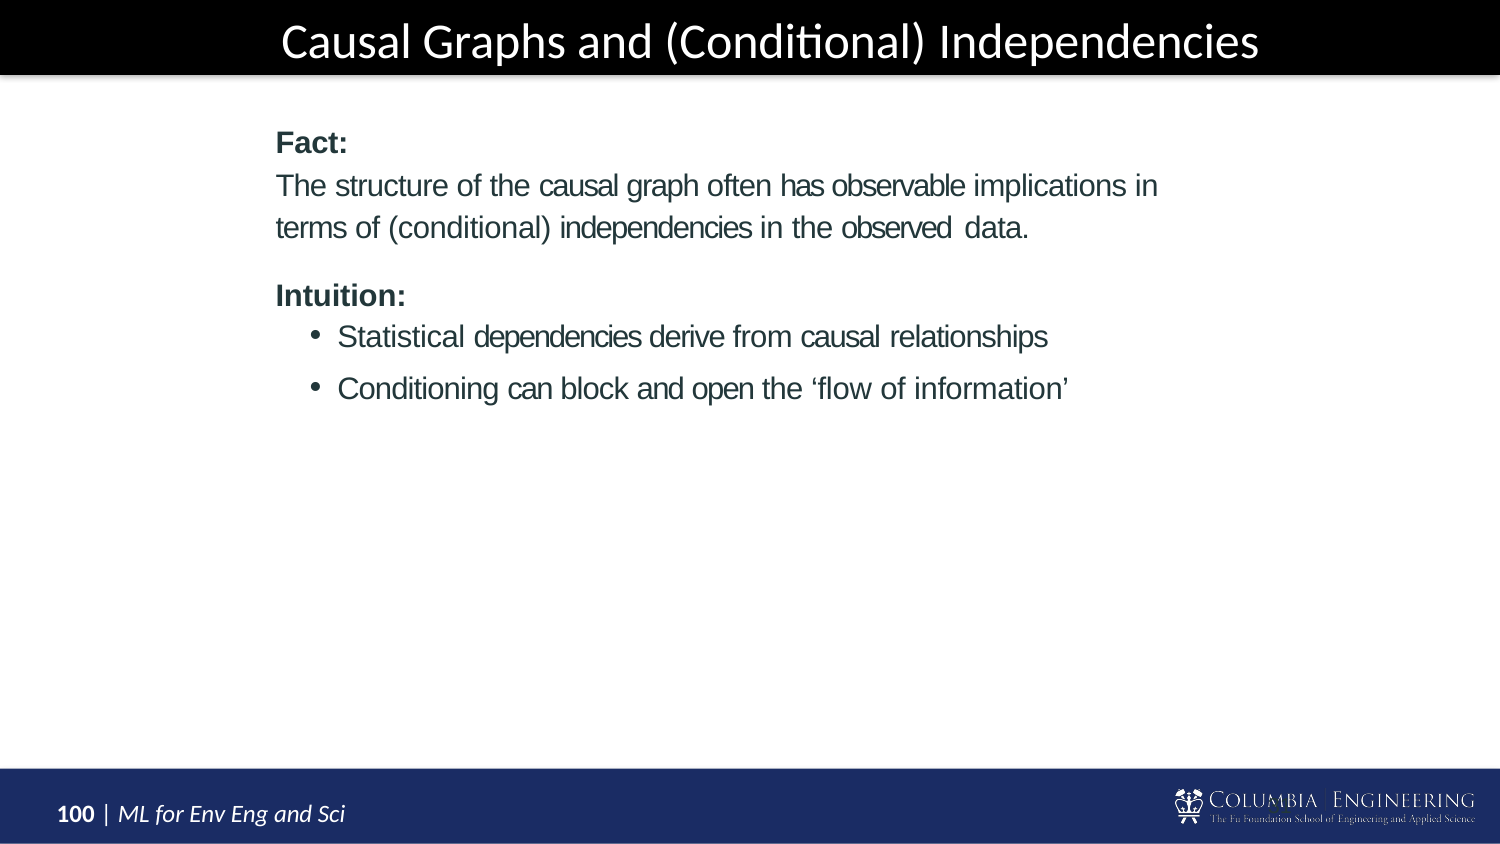

# Causal Graphs and (Conditional) Independencies
Fact:
The structure of the causal graph often has observable implications in  terms of (conditional) independencies in the observed data.

Intuition:
Statistical dependencies derive from causal relationships
Conditioning can block and open the ‘flow of information’

31